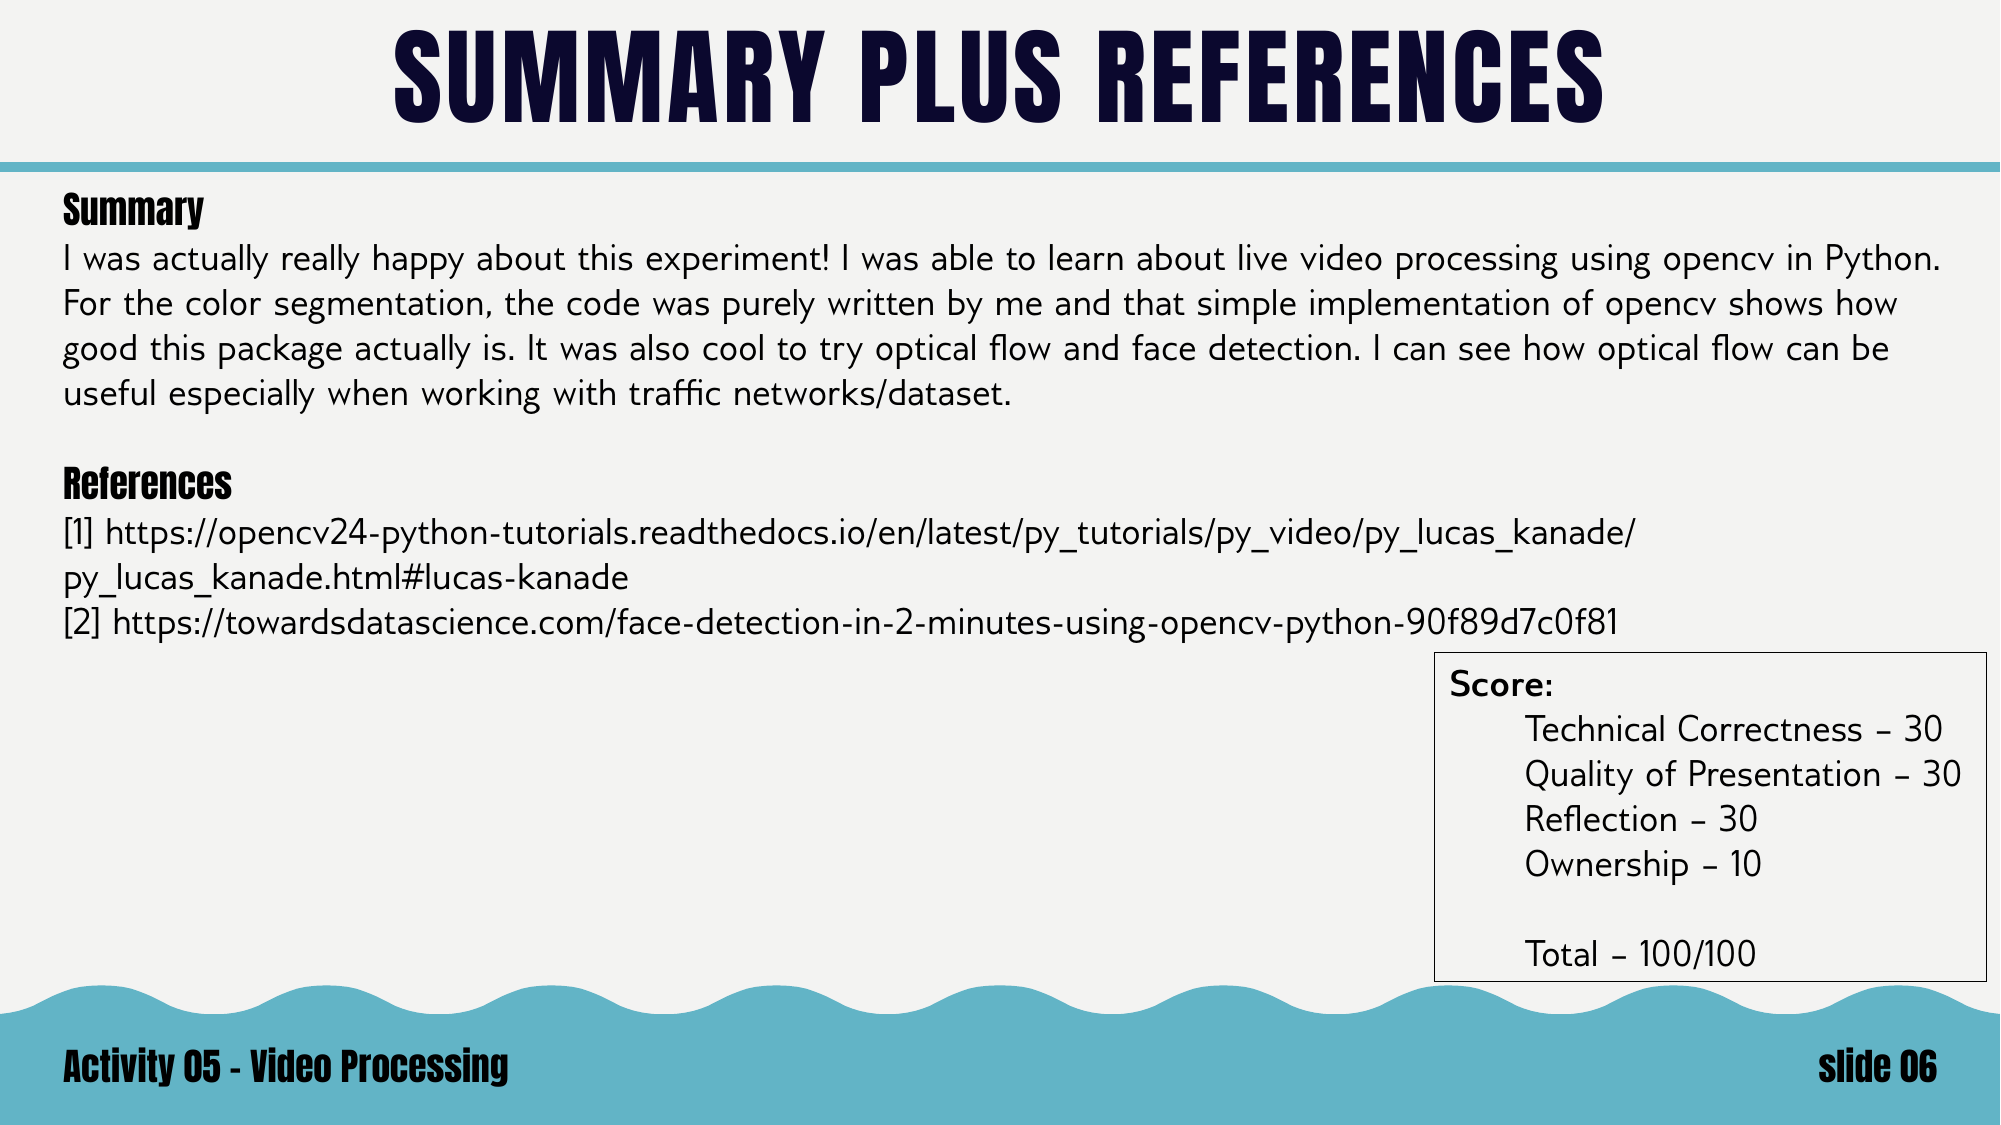

# Summary Plus references
Summary
I was actually really happy about this experiment! I was able to learn about live video processing using opencv in Python. For the color segmentation, the code was purely written by me and that simple implementation of opencv shows how good this package actually is. It was also cool to try optical flow and face detection. I can see how optical flow can be useful especially when working with traffic networks/dataset.

References
[1] https://opencv24-python-tutorials.readthedocs.io/en/latest/py_tutorials/py_video/py_lucas_kanade/py_lucas_kanade.html#lucas-kanade
[2] https://towardsdatascience.com/face-detection-in-2-minutes-using-opencv-python-90f89d7c0f81
Score:
Technical Correctness – 30
Quality of Presentation – 30
Reflection – 30
Ownership – 10

Total – 100/100

Activity 05 – Video Processing
slide 06